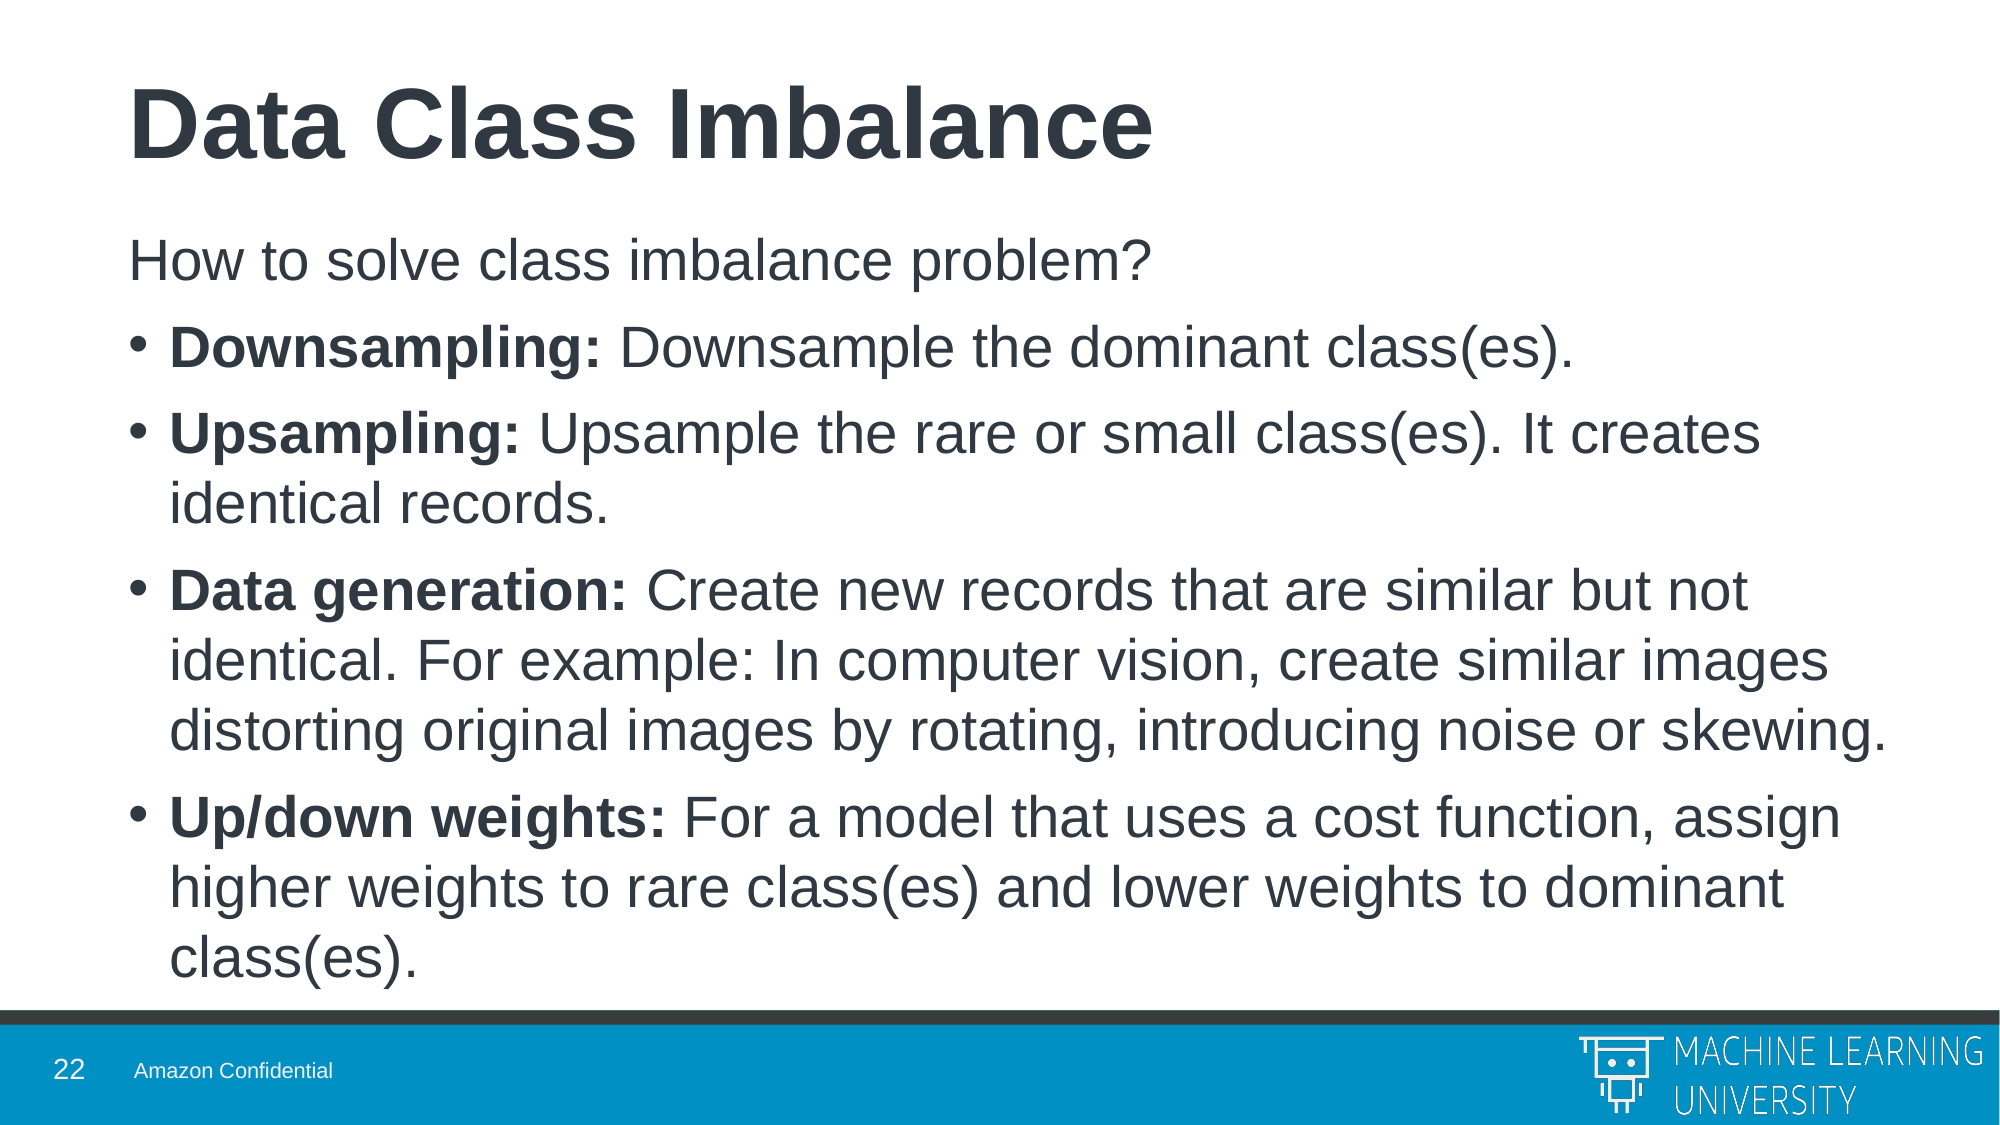

# Data Class Imbalance
How to solve class imbalance problem?
Downsampling: Downsample the dominant class(es).
Upsampling: Upsample the rare or small class(es). It creates identical records.
Data generation: Create new records that are similar but not identical. For example: In computer vision, create similar images distorting original images by rotating, introducing noise or skewing.
Up/down weights: For a model that uses a cost function, assign higher weights to rare class(es) and lower weights to dominant class(es).